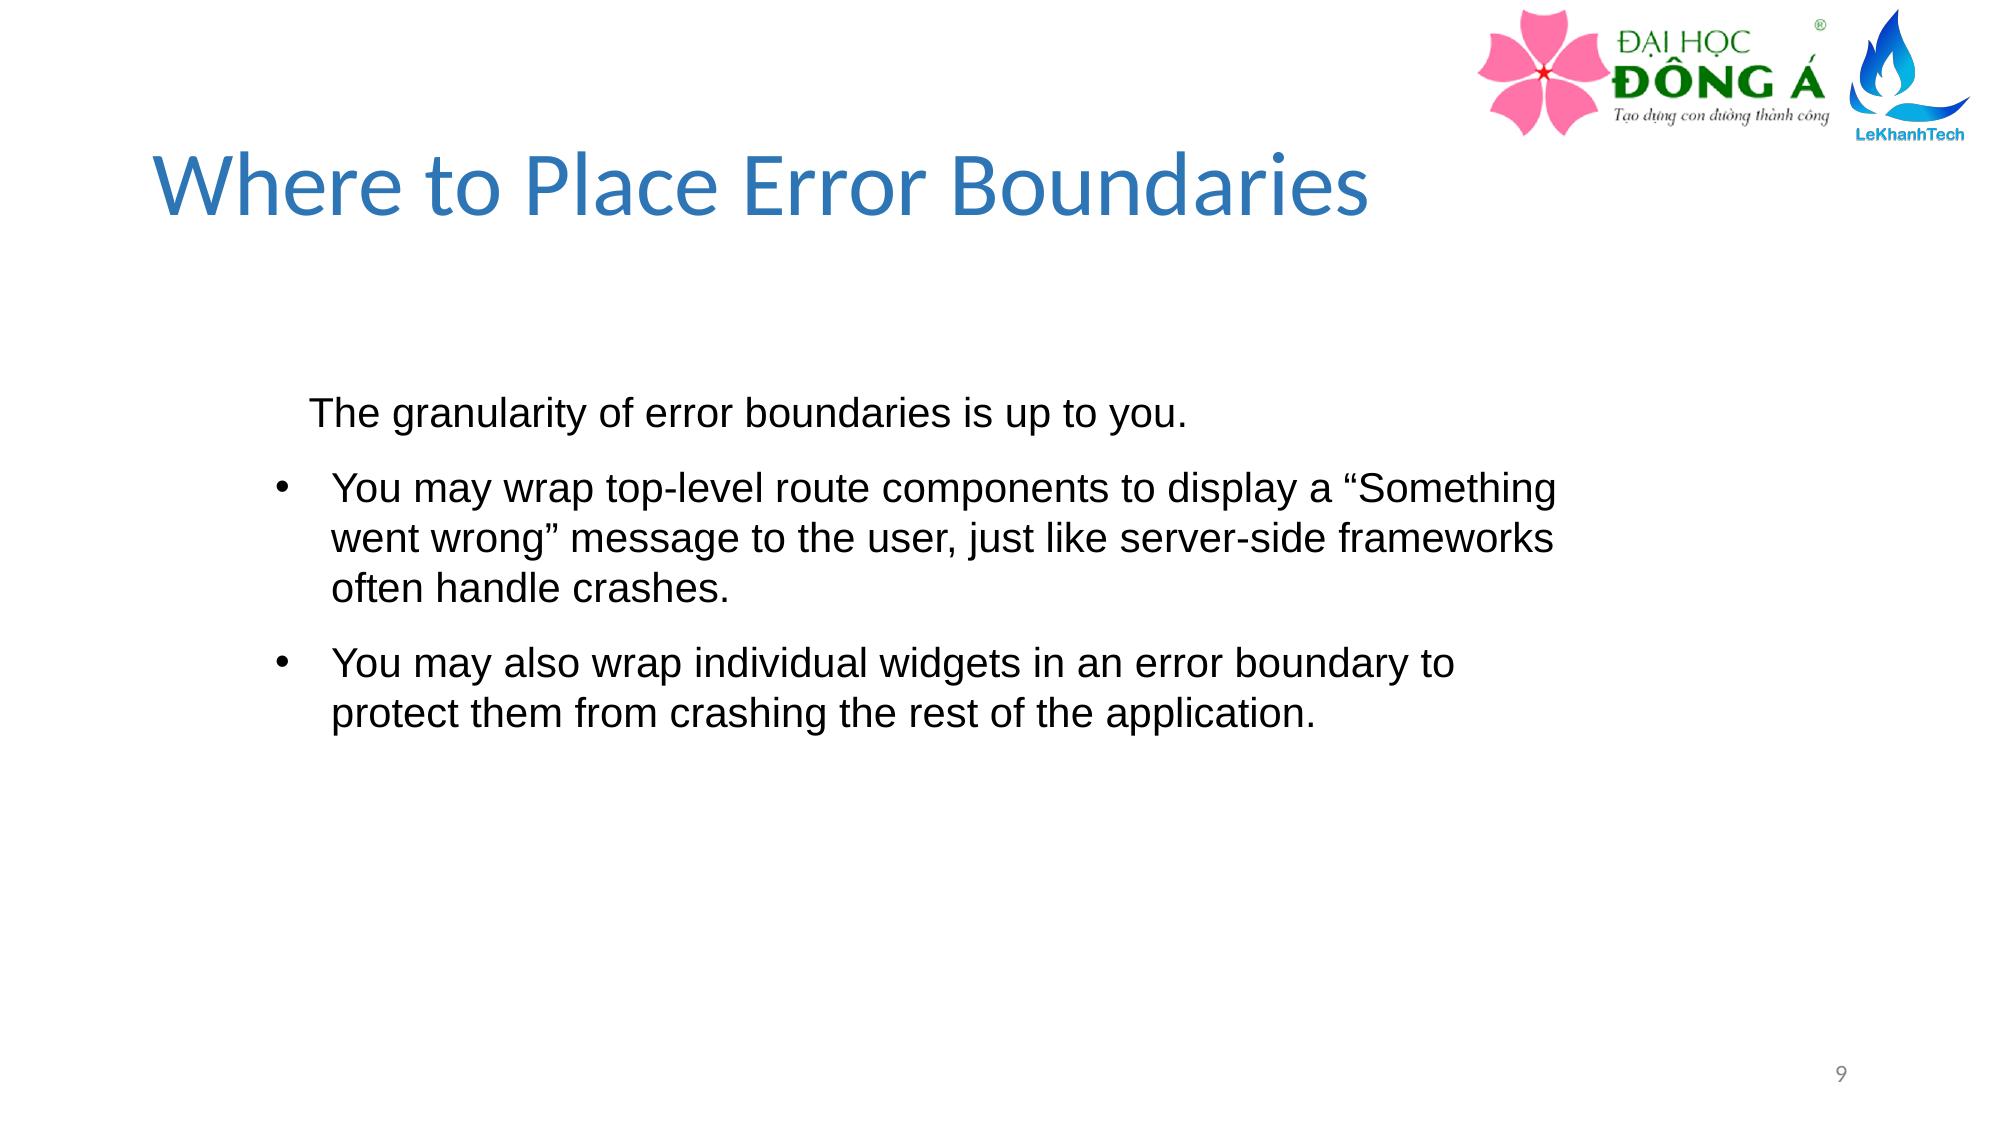

# Where to Place Error Boundaries
The granularity of error boundaries is up to you.
You may wrap top-level route components to display a “Something went wrong” message to the user, just like server-side frameworks often handle crashes.
You may also wrap individual widgets in an error boundary to protect them from crashing the rest of the application.
9